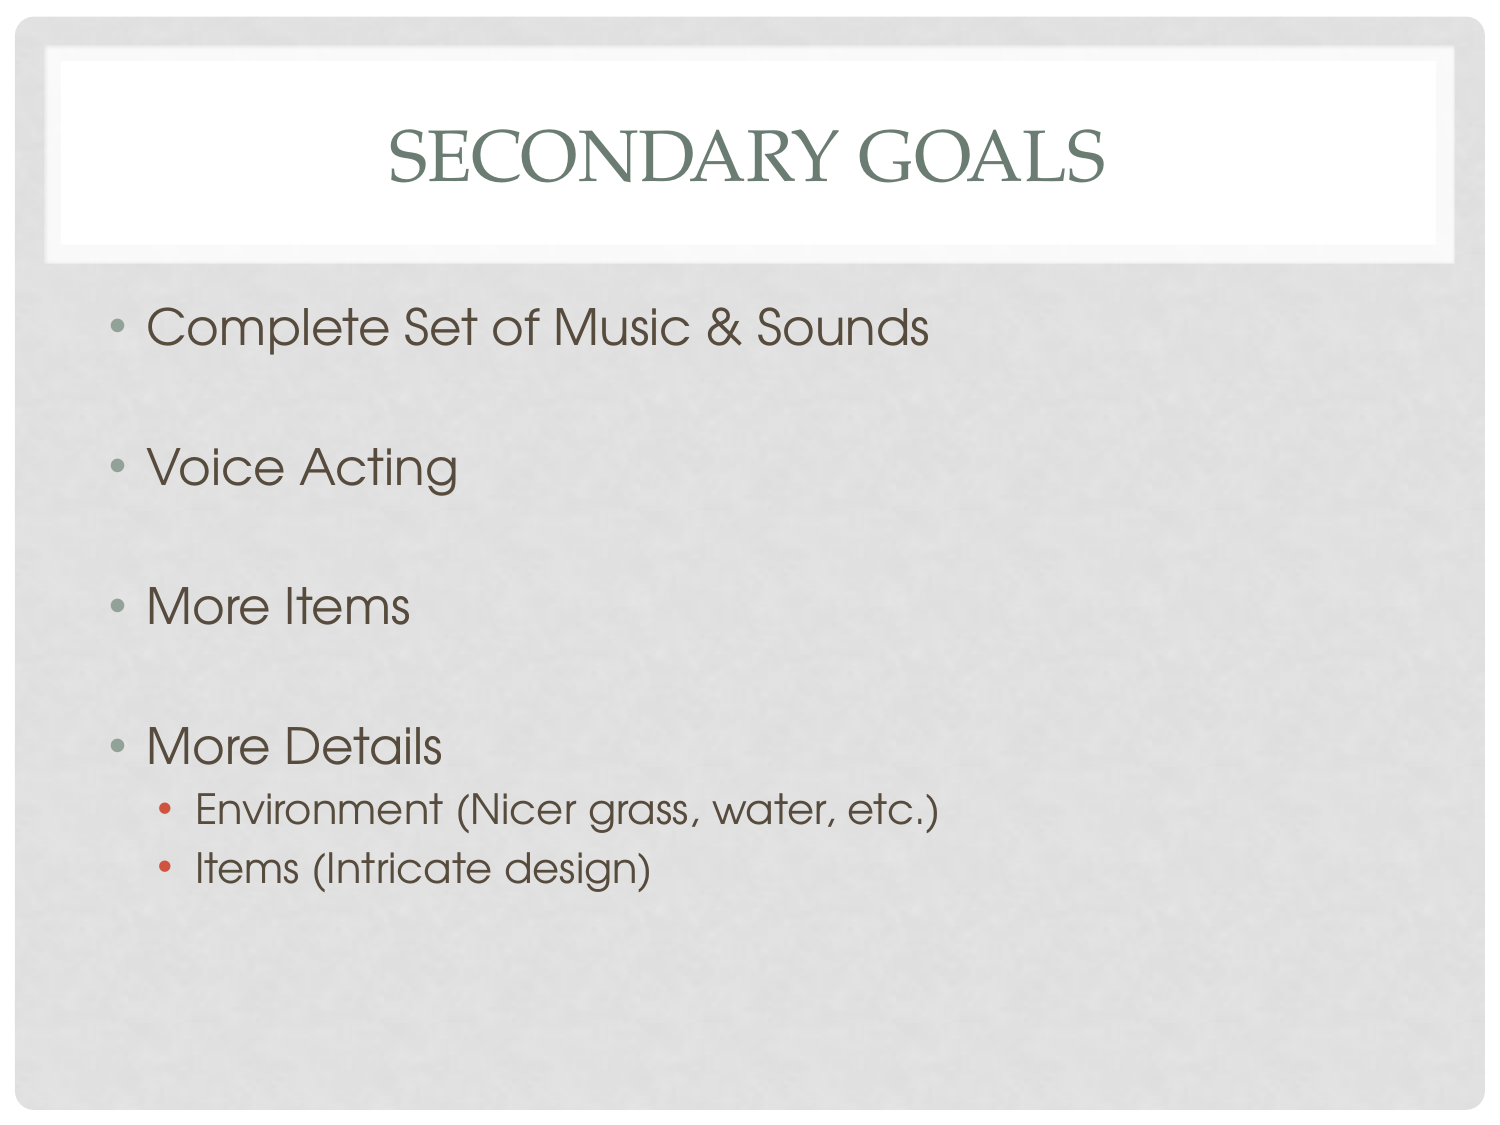

# Secondary Goals
Complete Set of Music & Sounds

Voice Acting

More Items

More Details
Environment (Nicer grass, water, etc.)
Items (Intricate design)